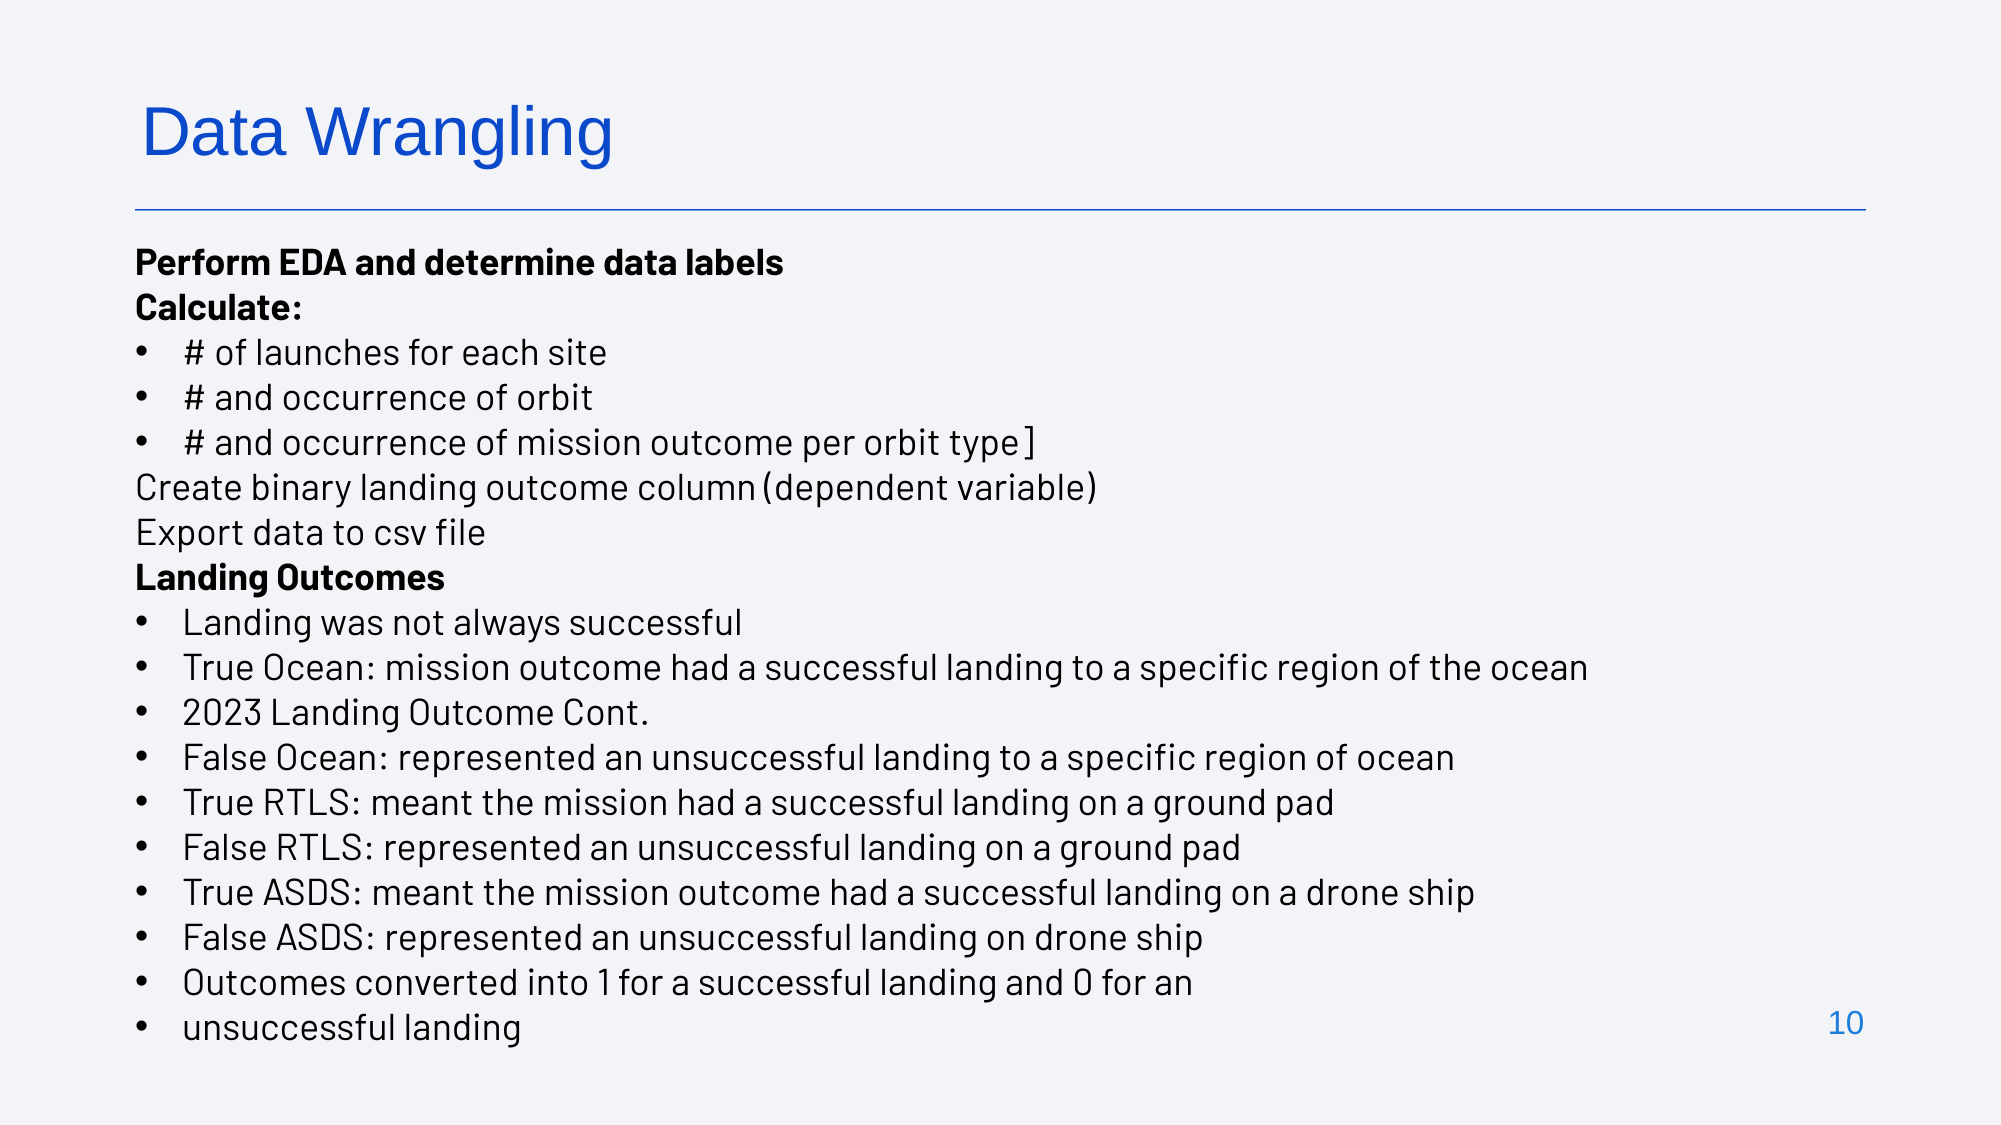

Data Wrangling
Perform EDA and determine data labels
Calculate:
# of launches for each site
# and occurrence of orbit
# and occurrence of mission outcome per orbit type]
Create binary landing outcome column (dependent variable)
Export data to csv file
Landing Outcomes
Landing was not always successful
True Ocean: mission outcome had a successful landing to a specific region of the ocean
2023 Landing Outcome Cont.
False Ocean: represented an unsuccessful landing to a specific region of ocean
True RTLS: meant the mission had a successful landing on a ground pad
False RTLS: represented an unsuccessful landing on a ground pad
True ASDS: meant the mission outcome had a successful landing on a drone ship
False ASDS: represented an unsuccessful landing on drone ship
Outcomes converted into 1 for a successful landing and 0 for an
unsuccessful landing
10